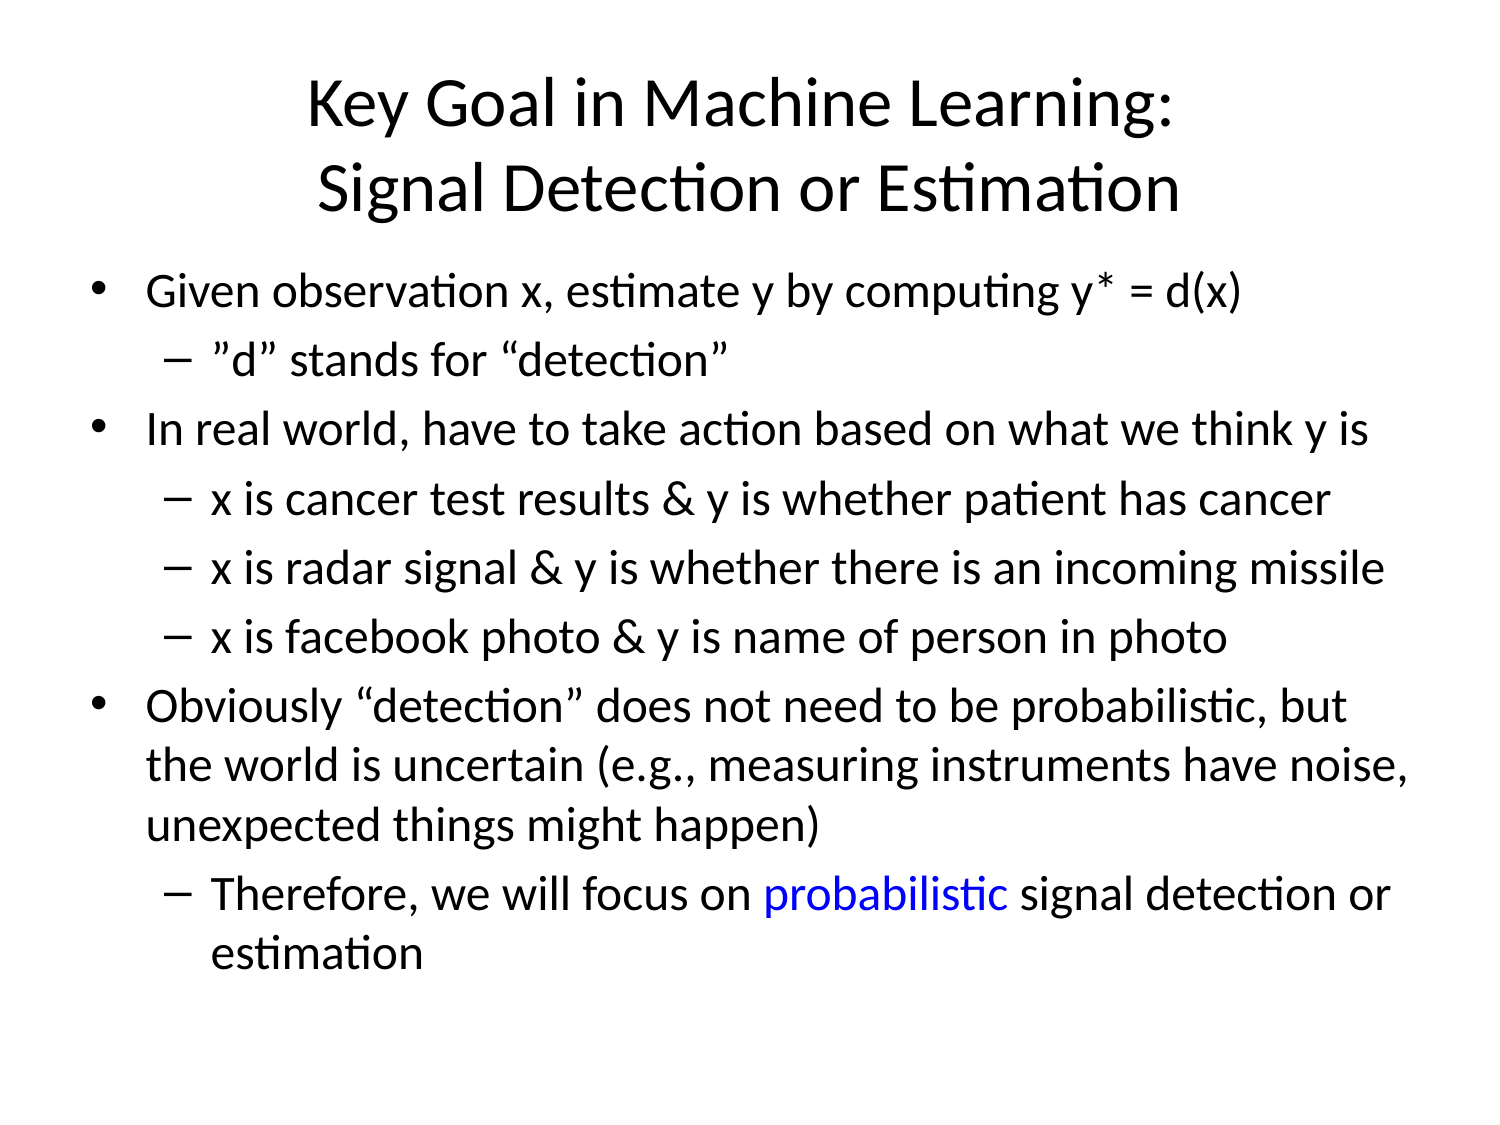

# Key Goal in Machine Learning: Signal Detection or Estimation
Given observation x, estimate y by computing y* = d(x)
”d” stands for “detection”
In real world, have to take action based on what we think y is
x is cancer test results & y is whether patient has cancer
x is radar signal & y is whether there is an incoming missile
x is facebook photo & y is name of person in photo
Obviously “detection” does not need to be probabilistic, but the world is uncertain (e.g., measuring instruments have noise, unexpected things might happen)
Therefore, we will focus on probabilistic signal detection or estimation